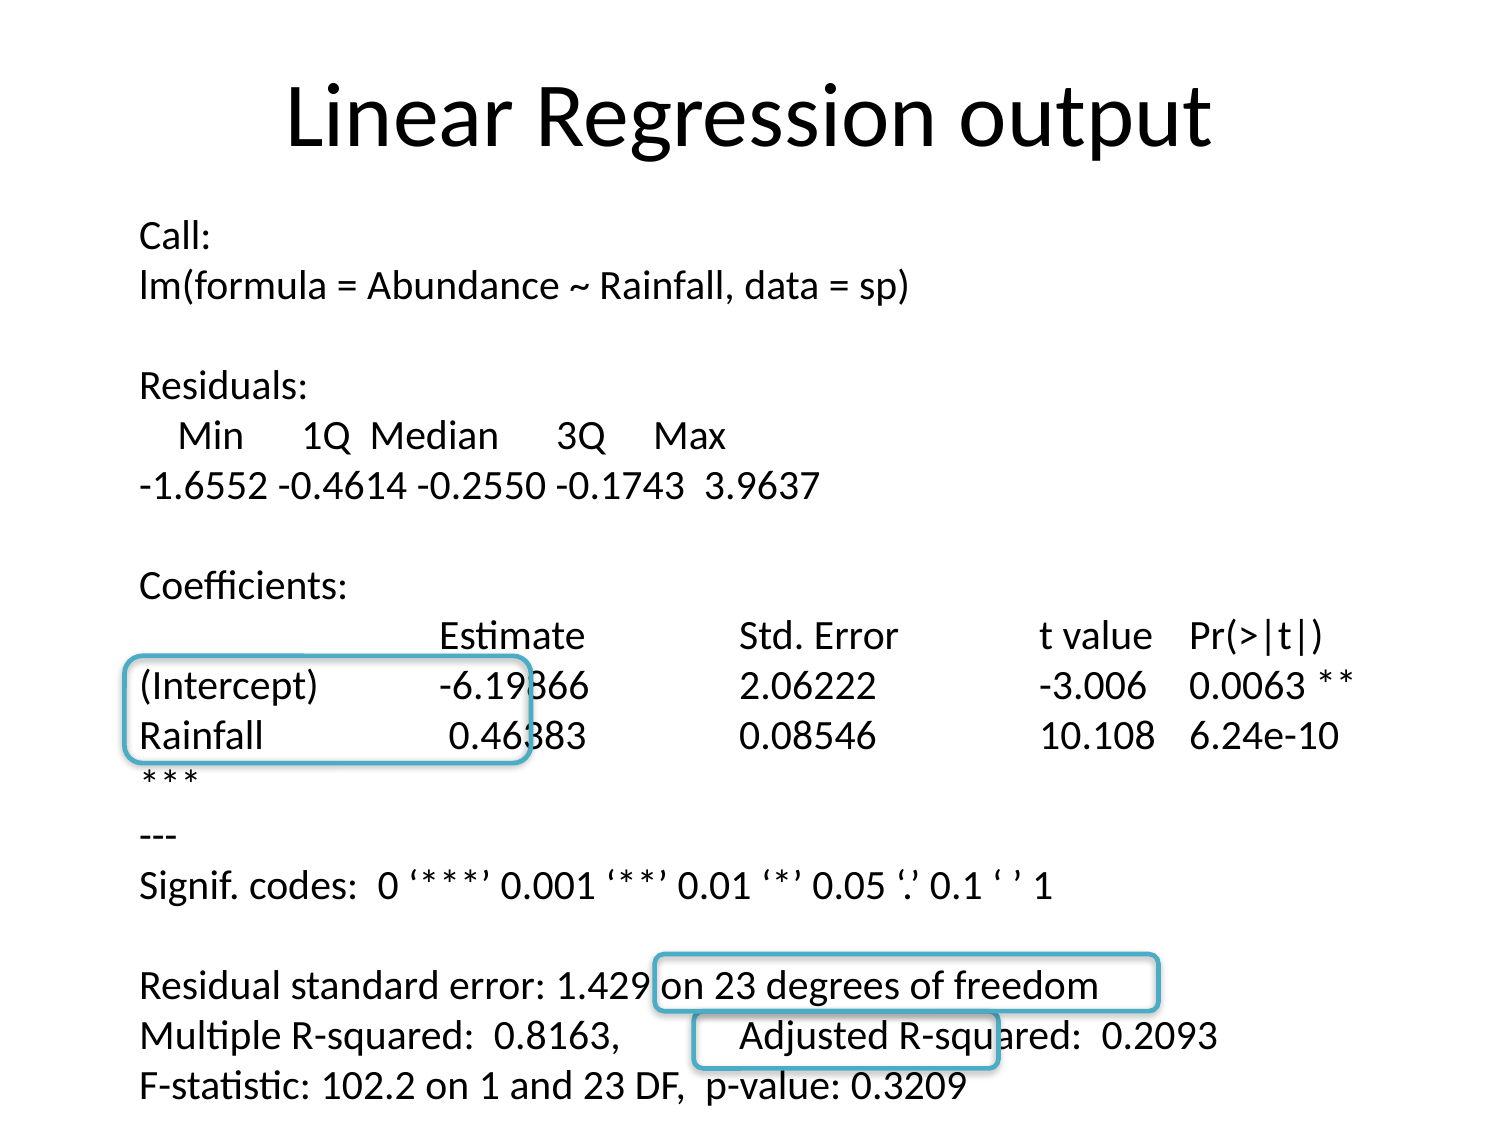

# Linear Regression output
Call:
lm(formula = Abundance ~ Rainfall, data = sp)

Residuals:
    Min      1Q  Median      3Q     Max
-1.6552 -0.4614 -0.2550 -0.1743  3.9637

Coefficients:
           		Estimate 	Std. Error 	t value 	Pr(>|t|)
(Intercept) 	-6.19866    	2.06222  	-3.006   	0.0063 **
Rainfall         	 0.46383    	0.08546  	10.108 	6.24e-10 ***
---
Signif. codes:  0 ‘***’ 0.001 ‘**’ 0.01 ‘*’ 0.05 ‘.’ 0.1 ‘ ’ 1

Residual standard error: 1.429 on 23 degrees of freedom
Multiple R-squared:  0.8163,	Adjusted R-squared:  0.2093
F-statistic: 102.2 on 1 and 23 DF,  p-value: 0.3209